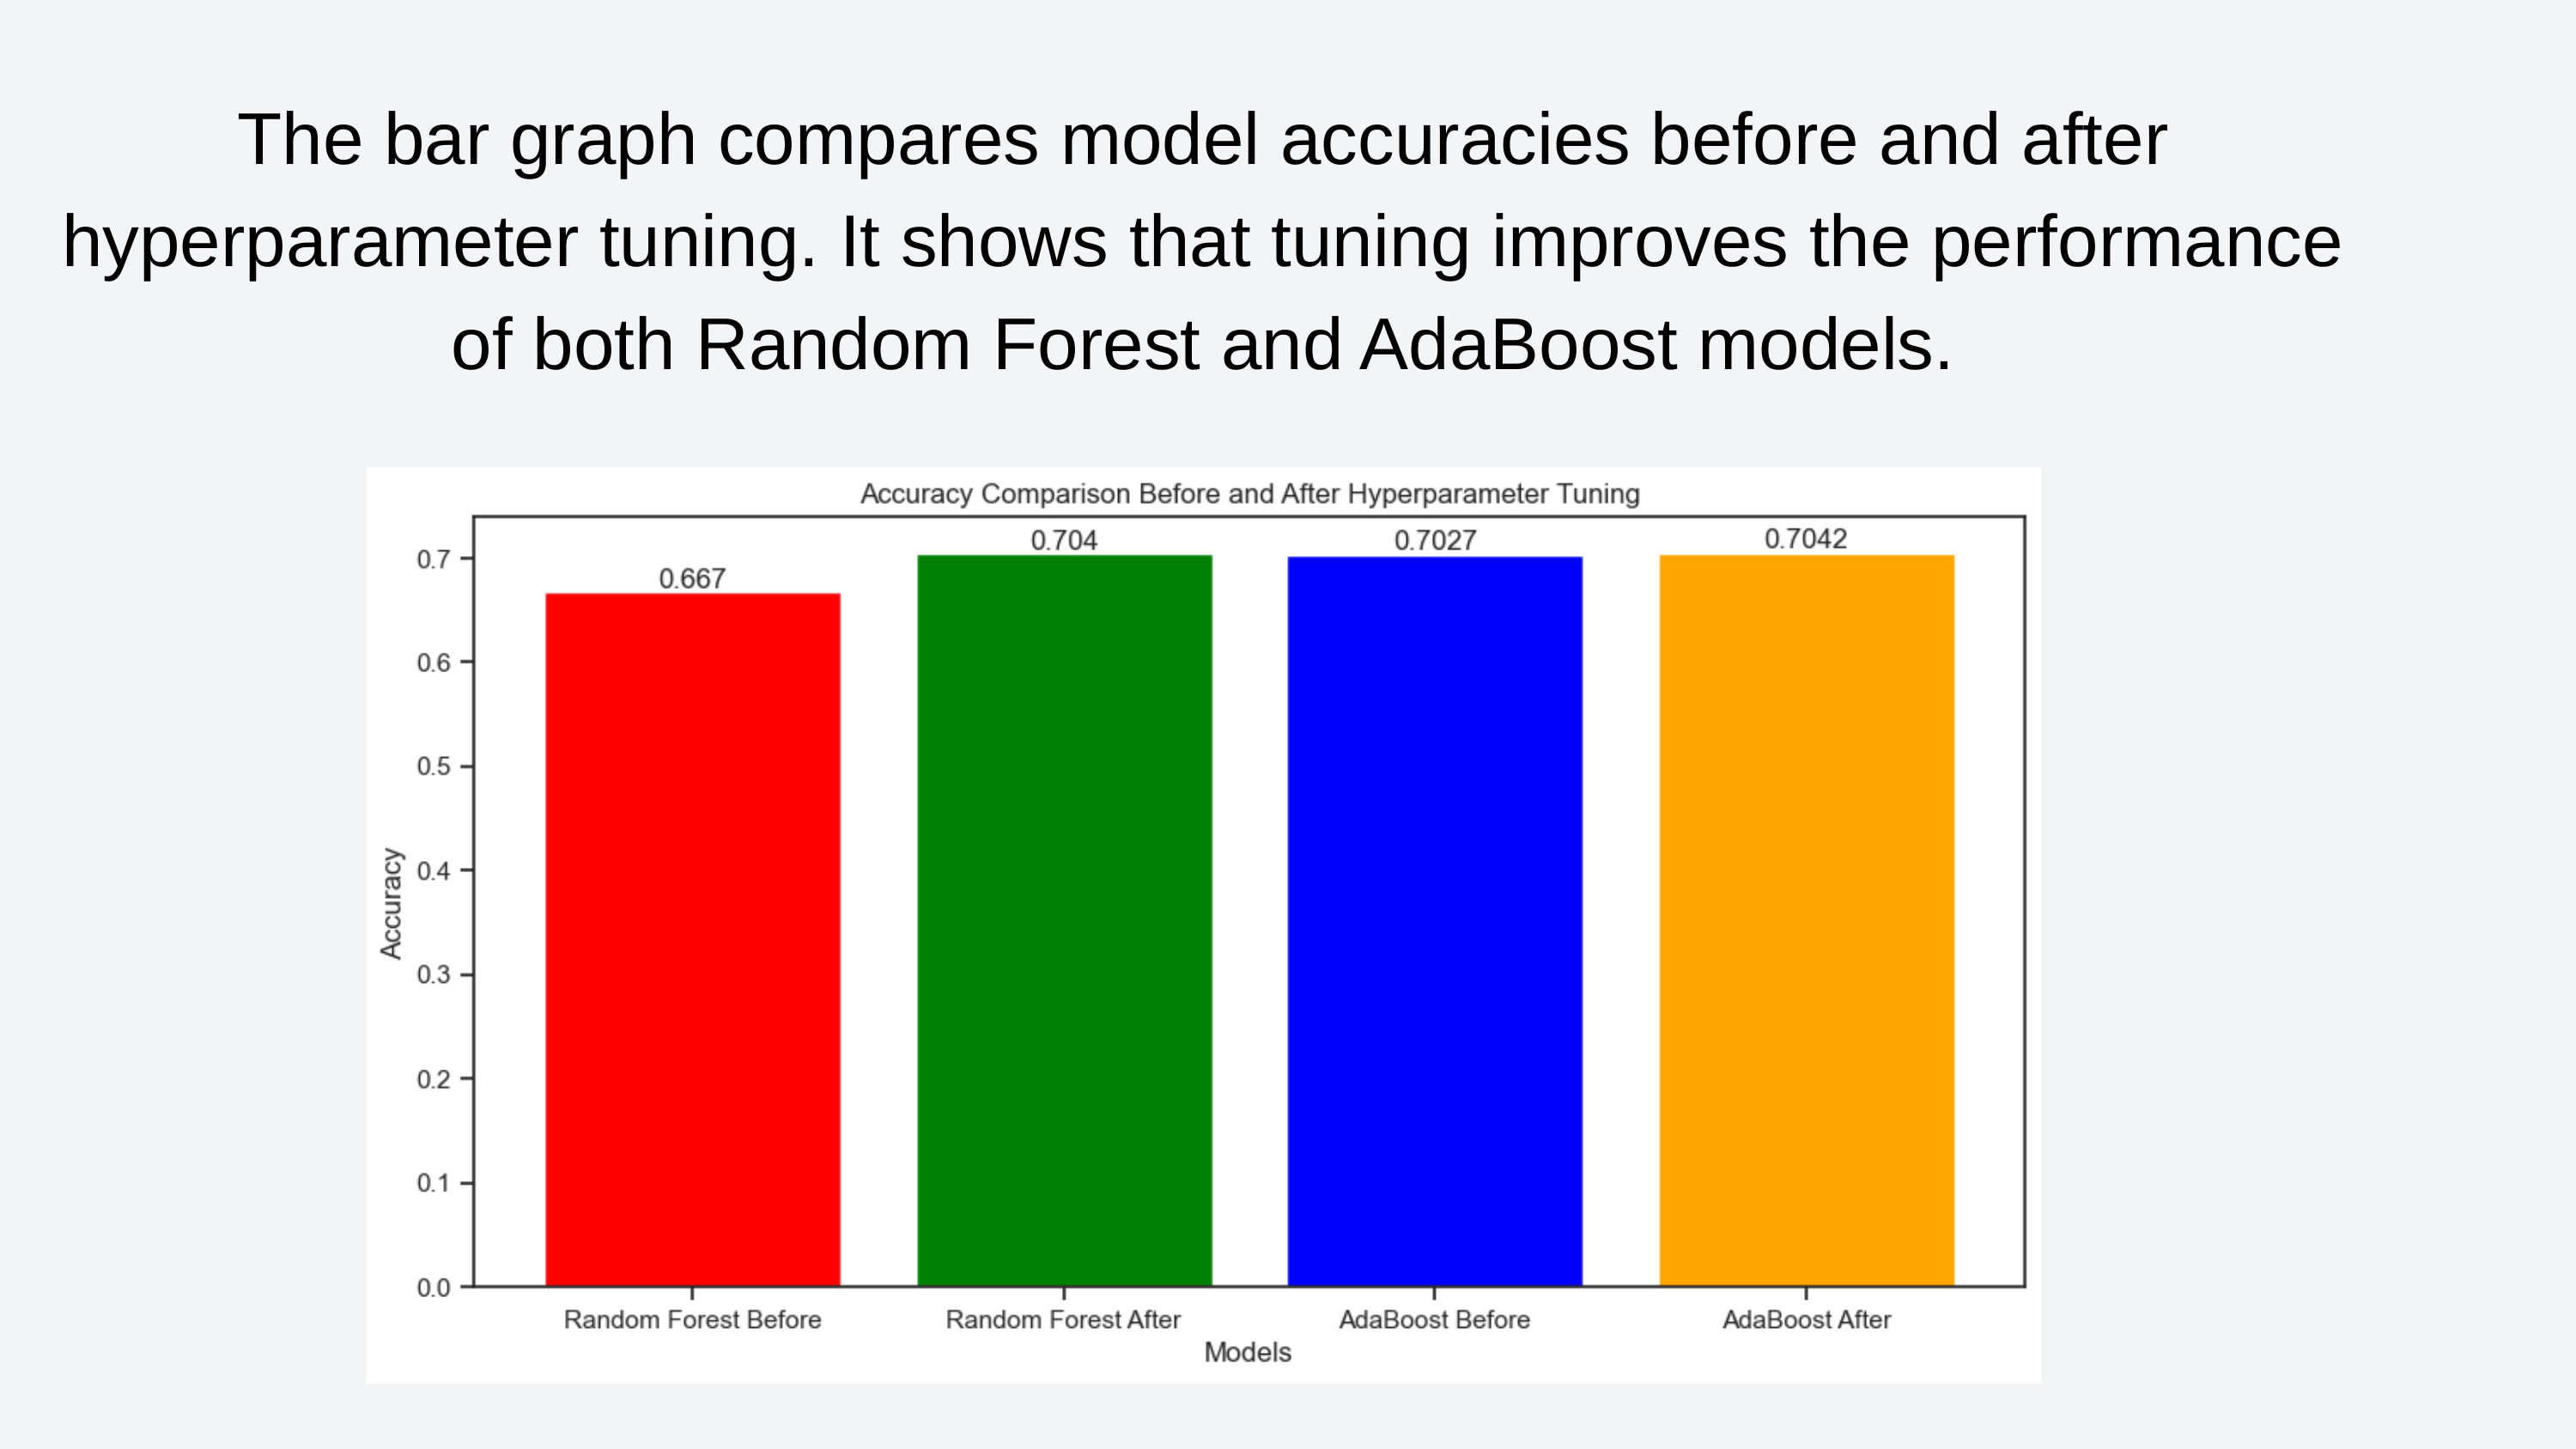

The bar graph compares model accuracies before and after hyperparameter tuning. It shows that tuning improves the performance of both Random Forest and AdaBoost models.